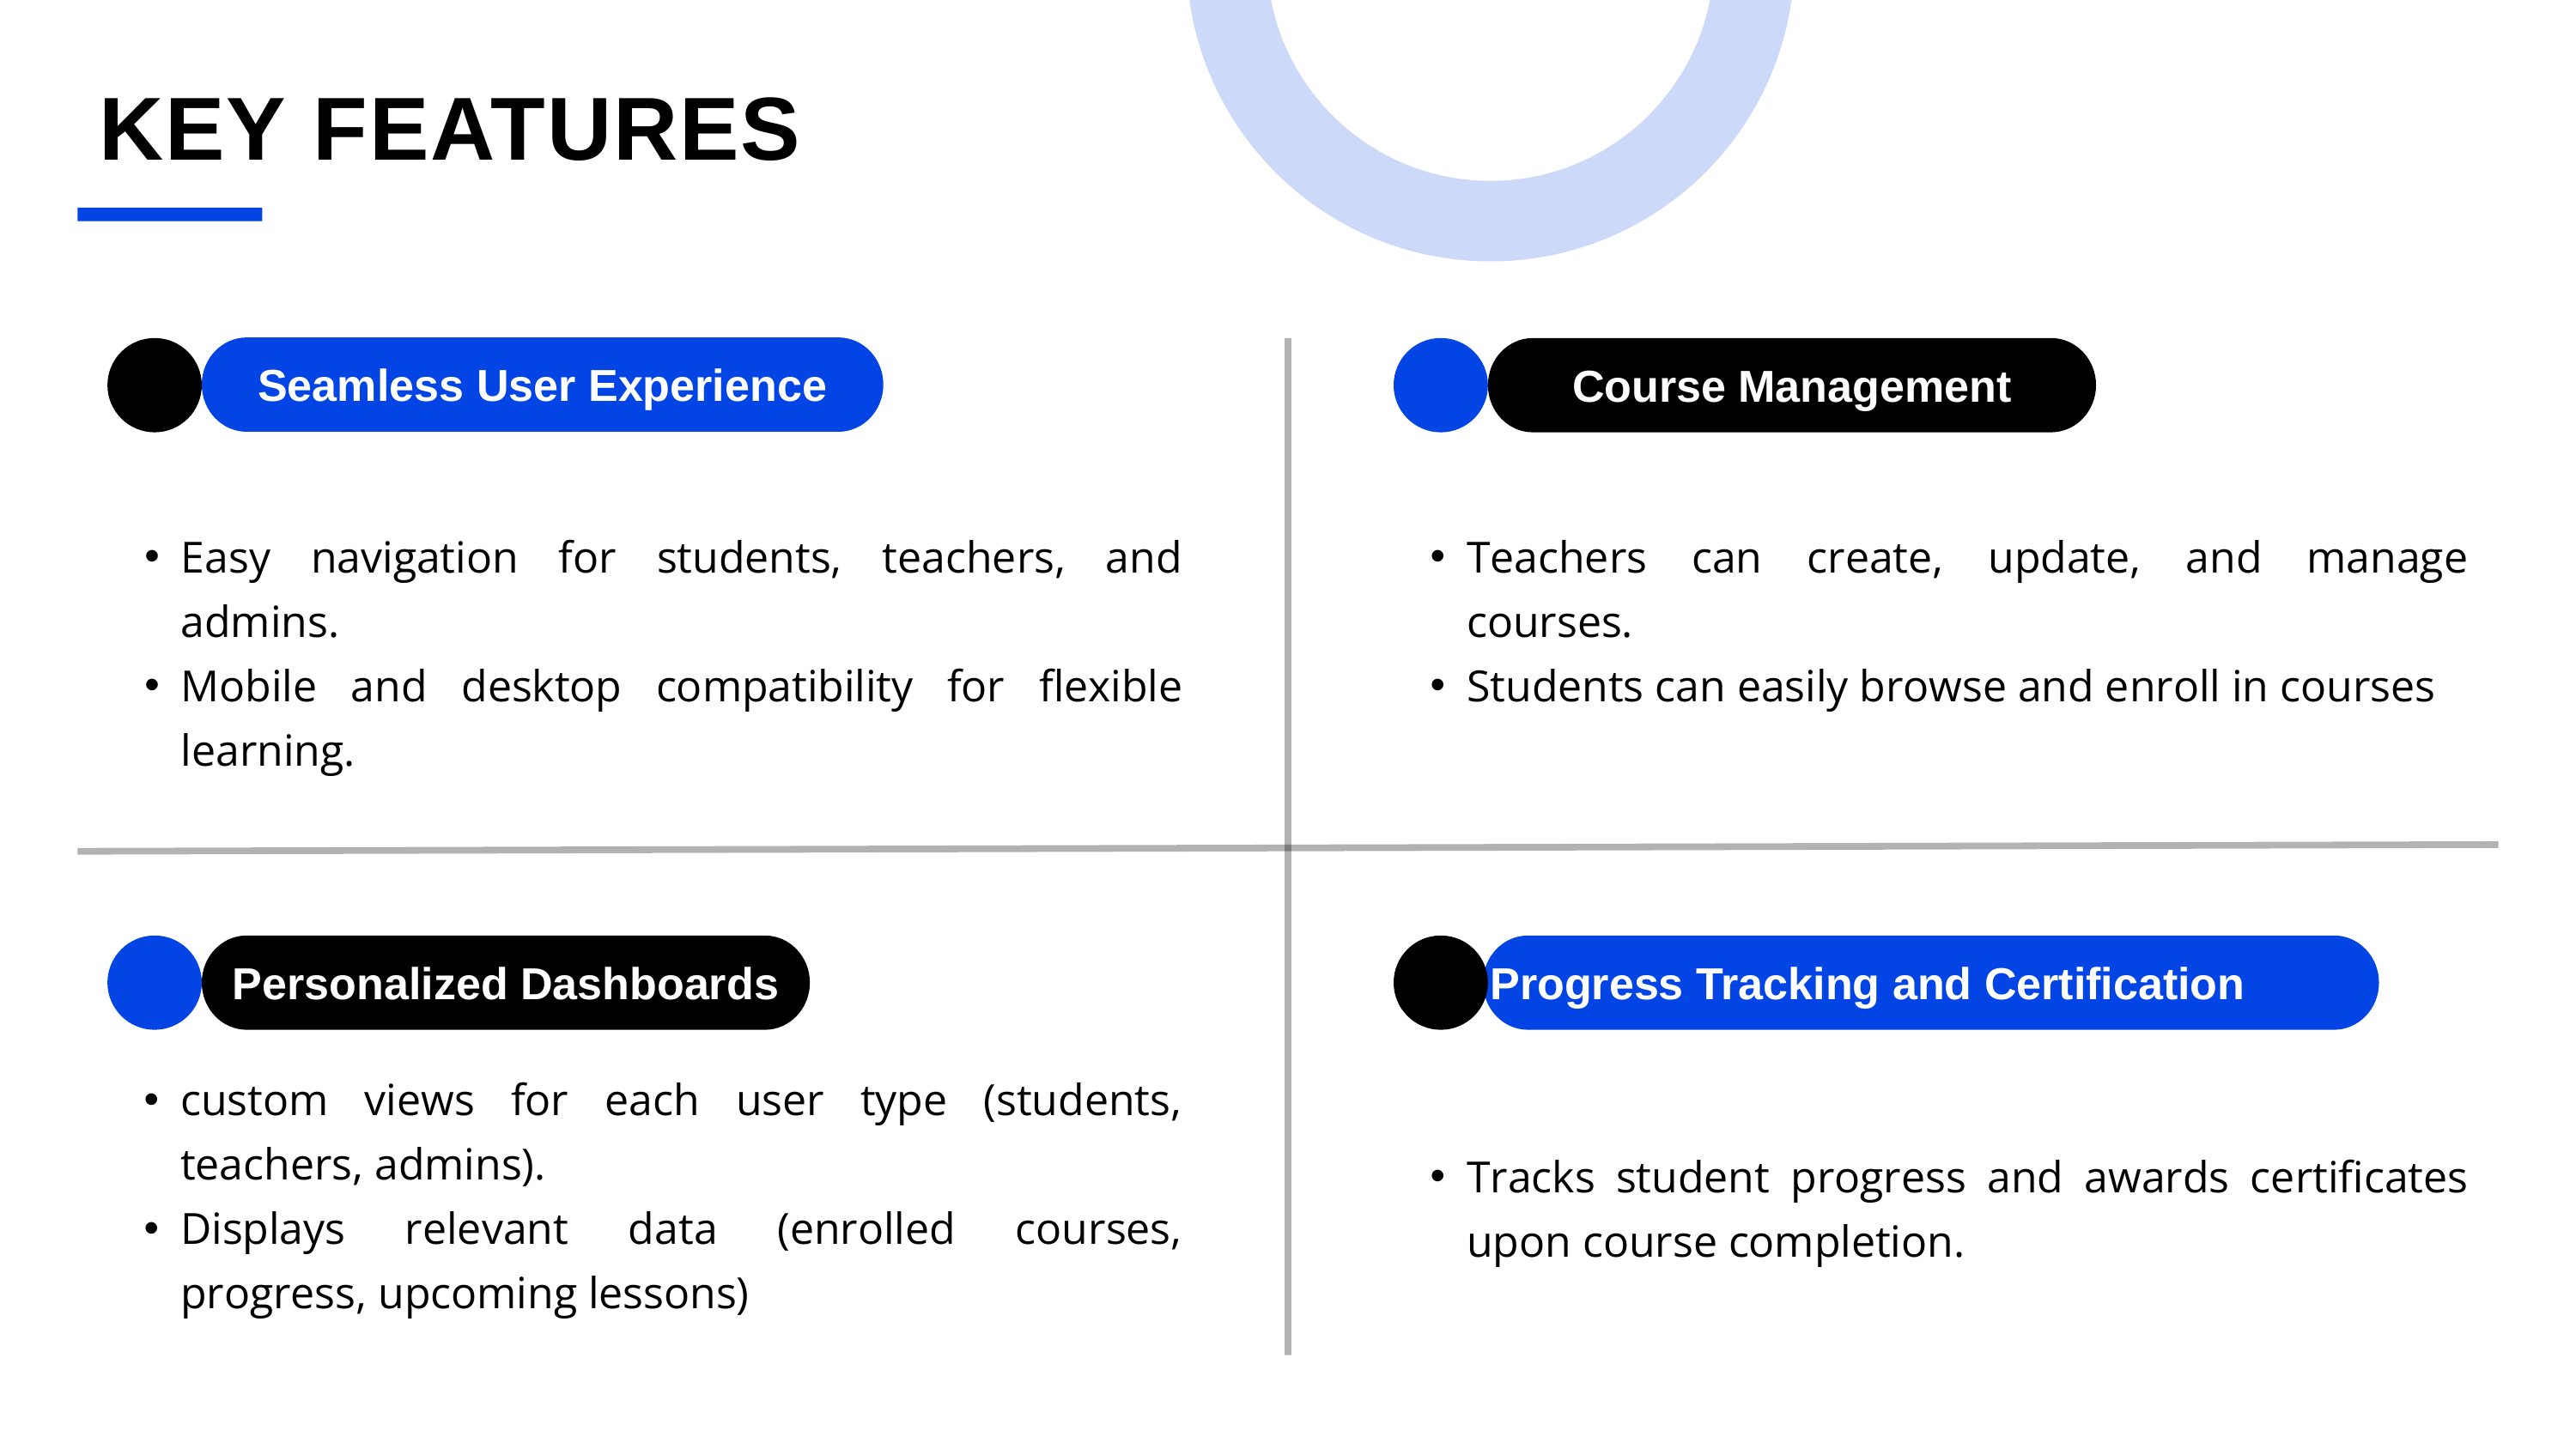

KEY FEATURES

Seamless User Experience

Course Management
Easy navigation for students, teachers, and admins.
Mobile and desktop compatibility for flexible learning.

Teachers can create, update, and manage courses.
Students can easily browse and enroll in courses

Personalized Dashboards

Progress Tracking and Certification
custom views for each user type (students, teachers, admins).
Displays relevant data (enrolled courses, progress, upcoming lessons)

Tracks student progress and awards certificates upon course completion.